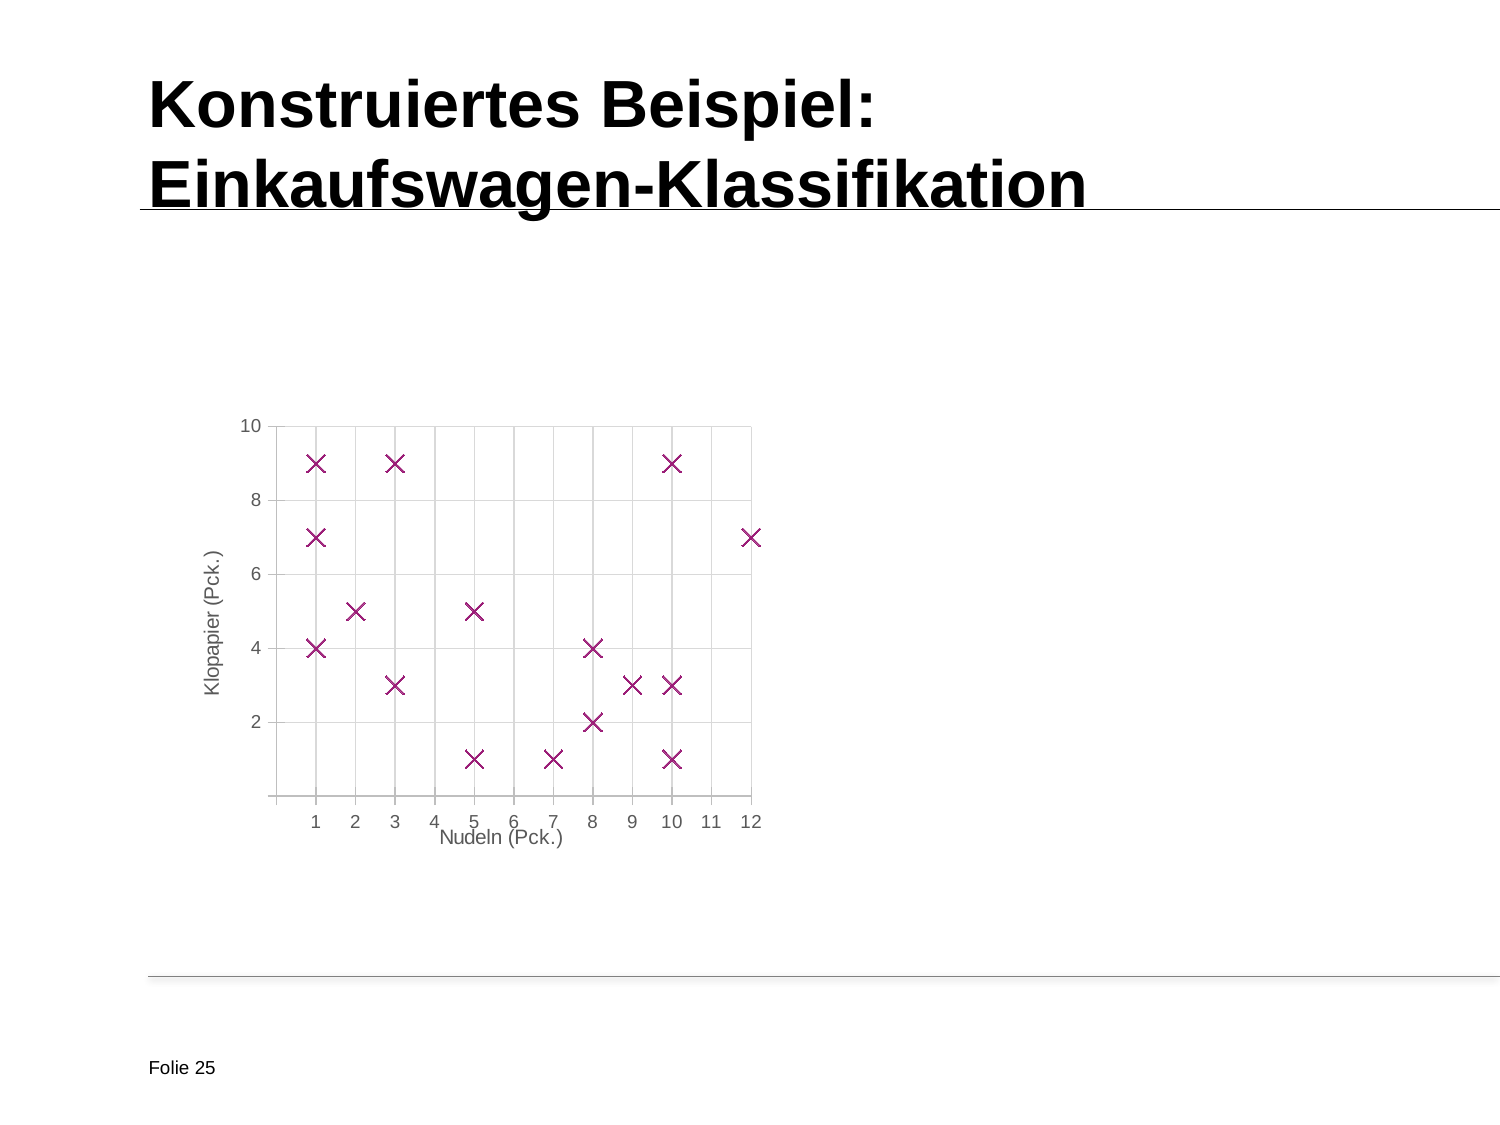

# Konstruiertes Beispiel: Einkaufswagen-Klassifikation

### Chart

| Category | Klopapier |
|---|---|
Folie 25